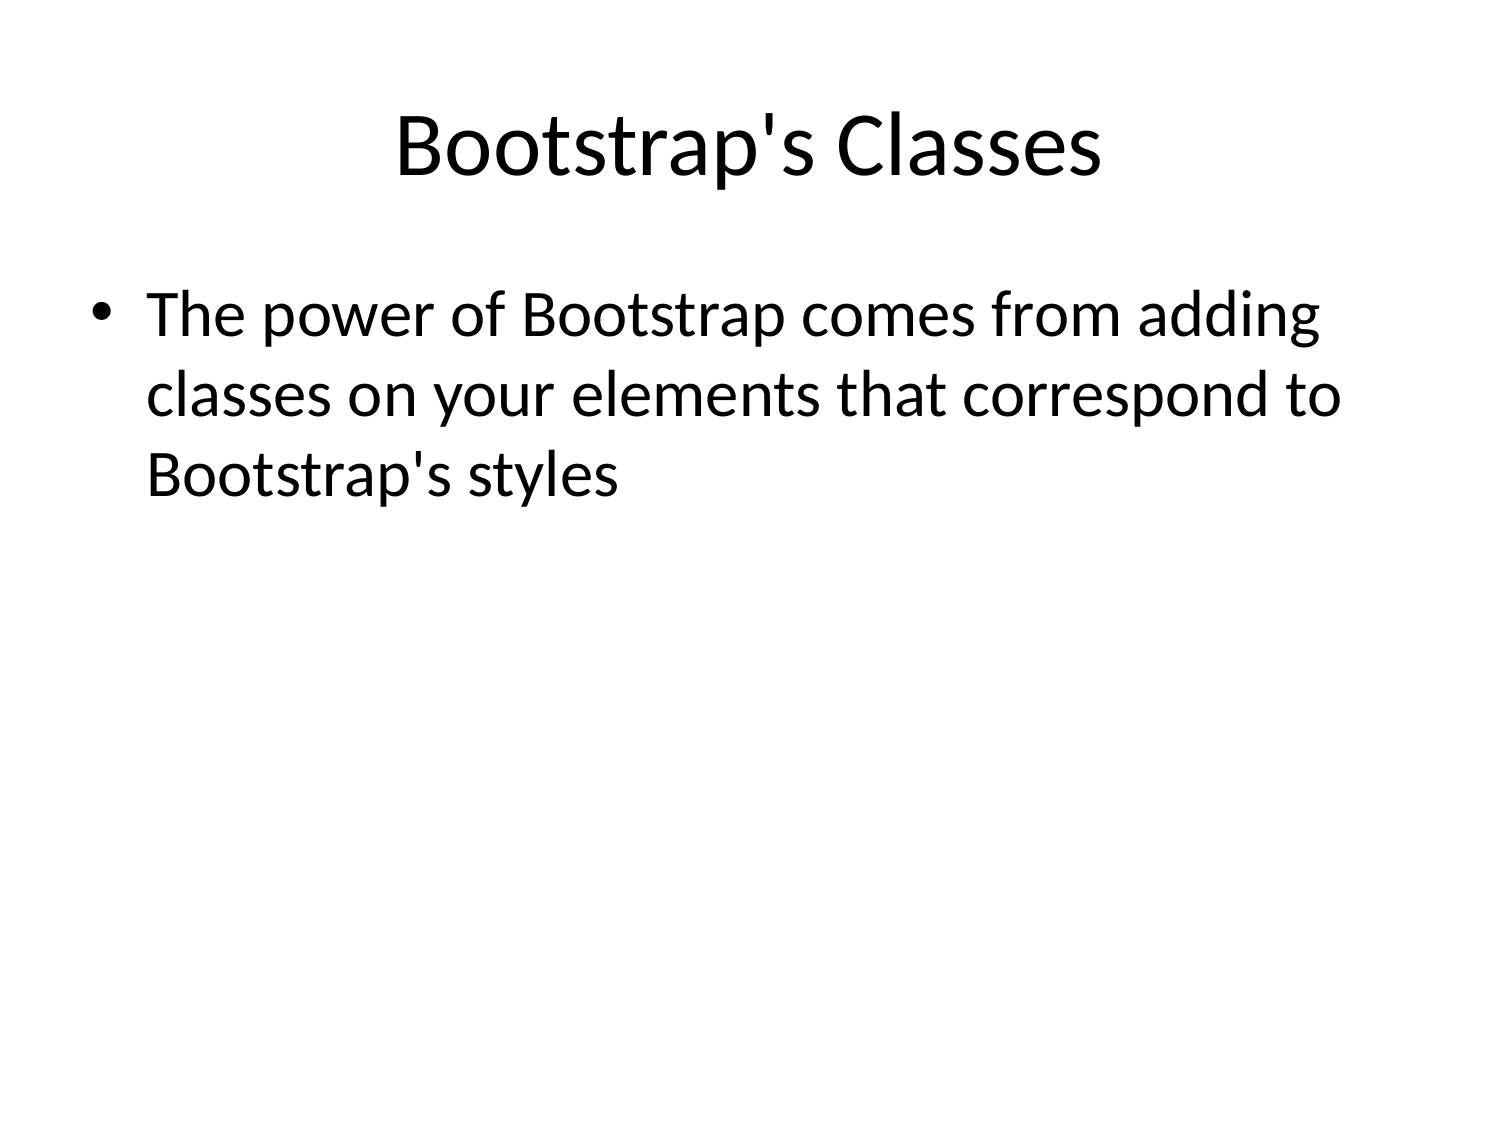

# Bootstrap's Classes
The power of Bootstrap comes from adding classes on your elements that correspond to Bootstrap's styles